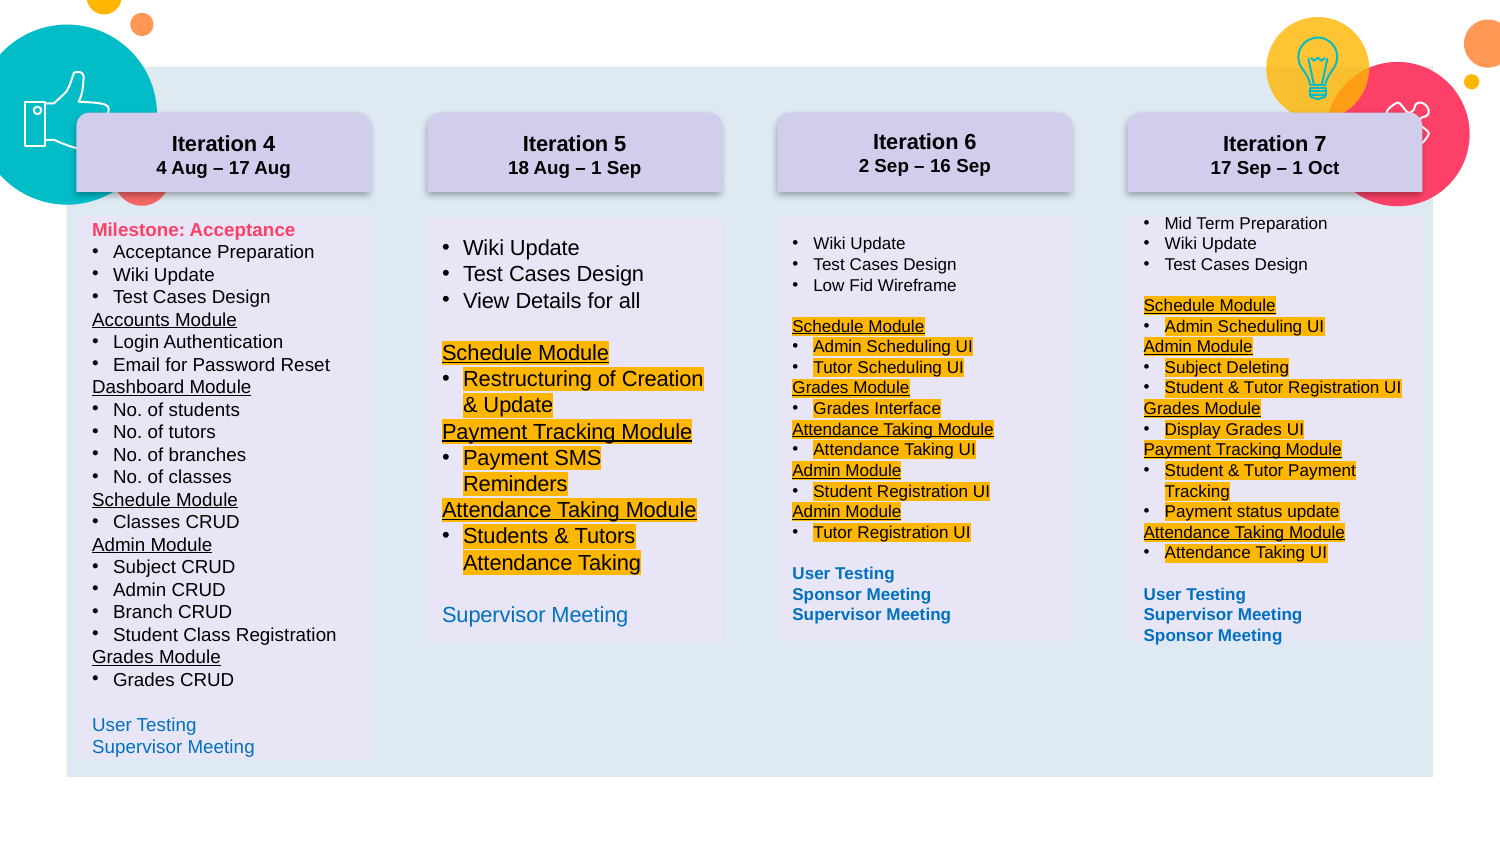

Iteration 4
4 Aug – 17 Aug
Iteration 5
18 Aug – 1 Sep
Iteration 6
2 Sep – 16 Sep

Iteration 7
17 Sep – 1 Oct
Milestone: Acceptance
Acceptance Preparation
Wiki Update
Test Cases Design
Accounts Module
Login Authentication
Email for Password Reset
Dashboard Module
No. of students
No. of tutors
No. of branches
No. of classes
Schedule Module
Classes CRUD
Admin Module
Subject CRUD
Admin CRUD
Branch CRUD
Student Class Registration
Grades Module
Grades CRUD

User Testing
Supervisor Meeting
Mid Term Preparation
Wiki Update
Test Cases Design

Schedule Module
Admin Scheduling UI
Admin Module
Subject Deleting
Student & Tutor Registration UI
Grades Module
Display Grades UI
Payment Tracking Module
Student & Tutor Payment Tracking
Payment status update
Attendance Taking Module
Attendance Taking UI

User Testing
Supervisor Meeting
Sponsor Meeting
Wiki Update
Test Cases Design
Low Fid Wireframe

Schedule Module
Admin Scheduling UI
Tutor Scheduling UI
Grades Module
Grades Interface
Attendance Taking Module
Attendance Taking UI
Admin Module
Student Registration UI
Admin Module
Tutor Registration UI

User Testing
Sponsor Meeting
Supervisor Meeting
Wiki Update
Test Cases Design
View Details for all

Schedule Module
Restructuring of Creation & Update
Payment Tracking Module
Payment SMS Reminders
Attendance Taking Module
Students & Tutors Attendance Taking

Supervisor Meeting